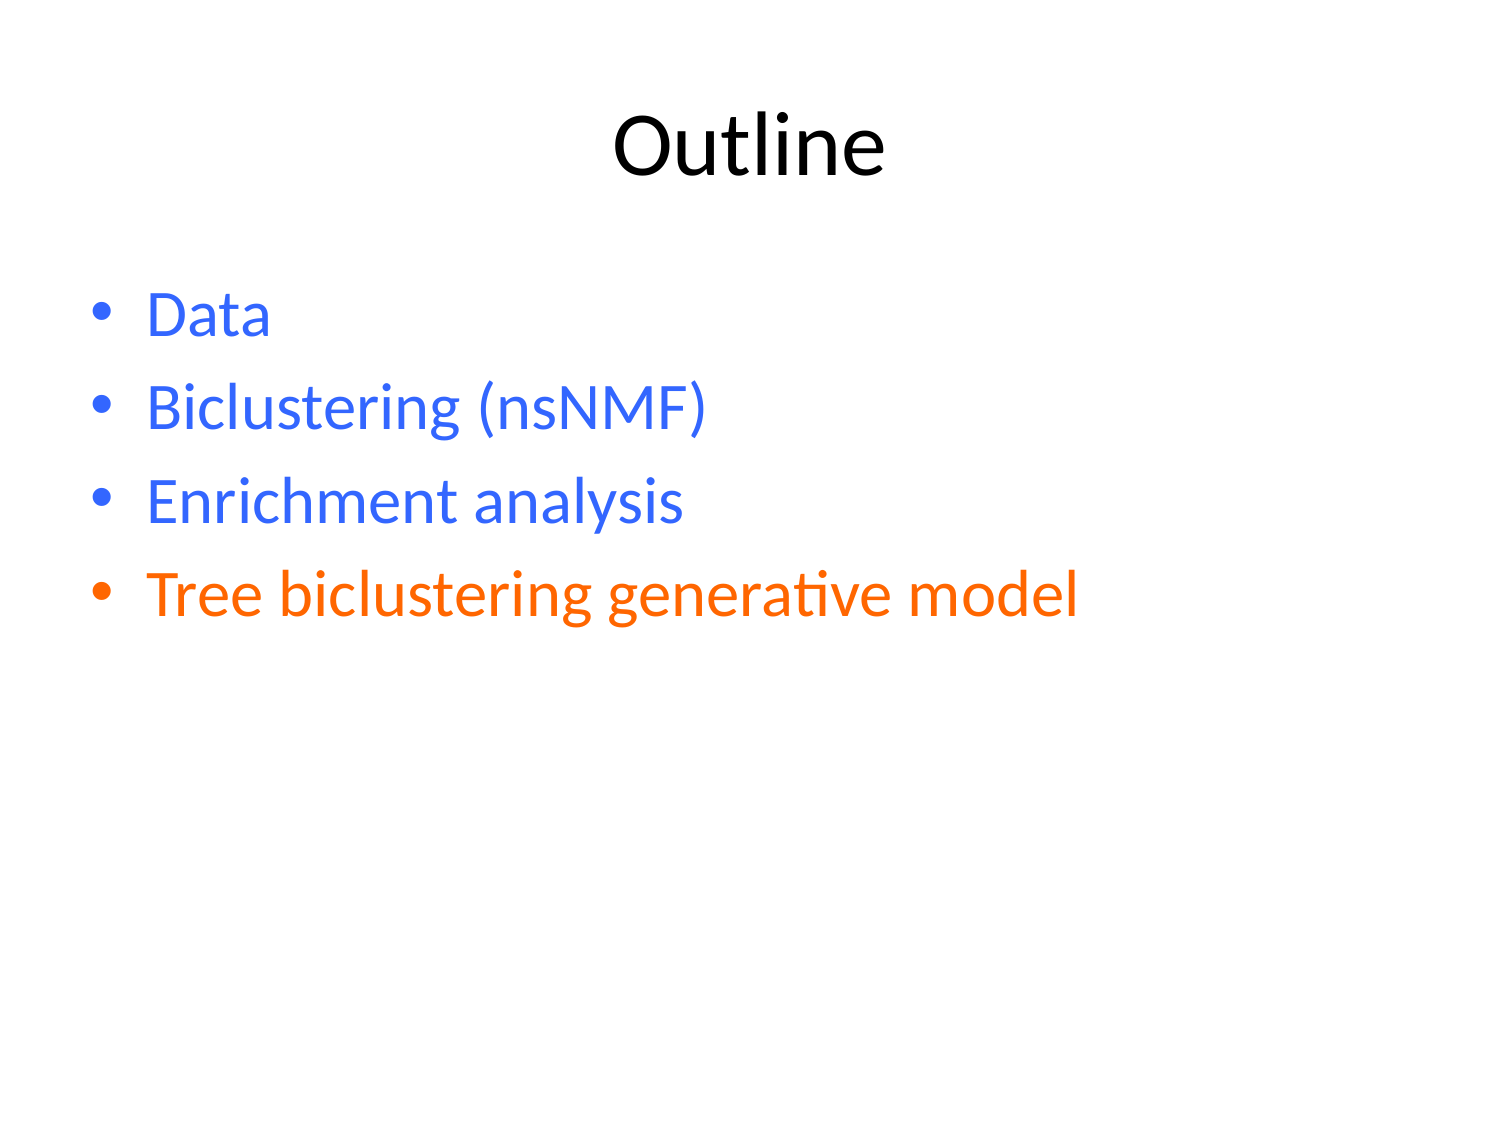

# Outline
Data
Biclustering (nsNMF)
Enrichment analysis
Tree biclustering generative model